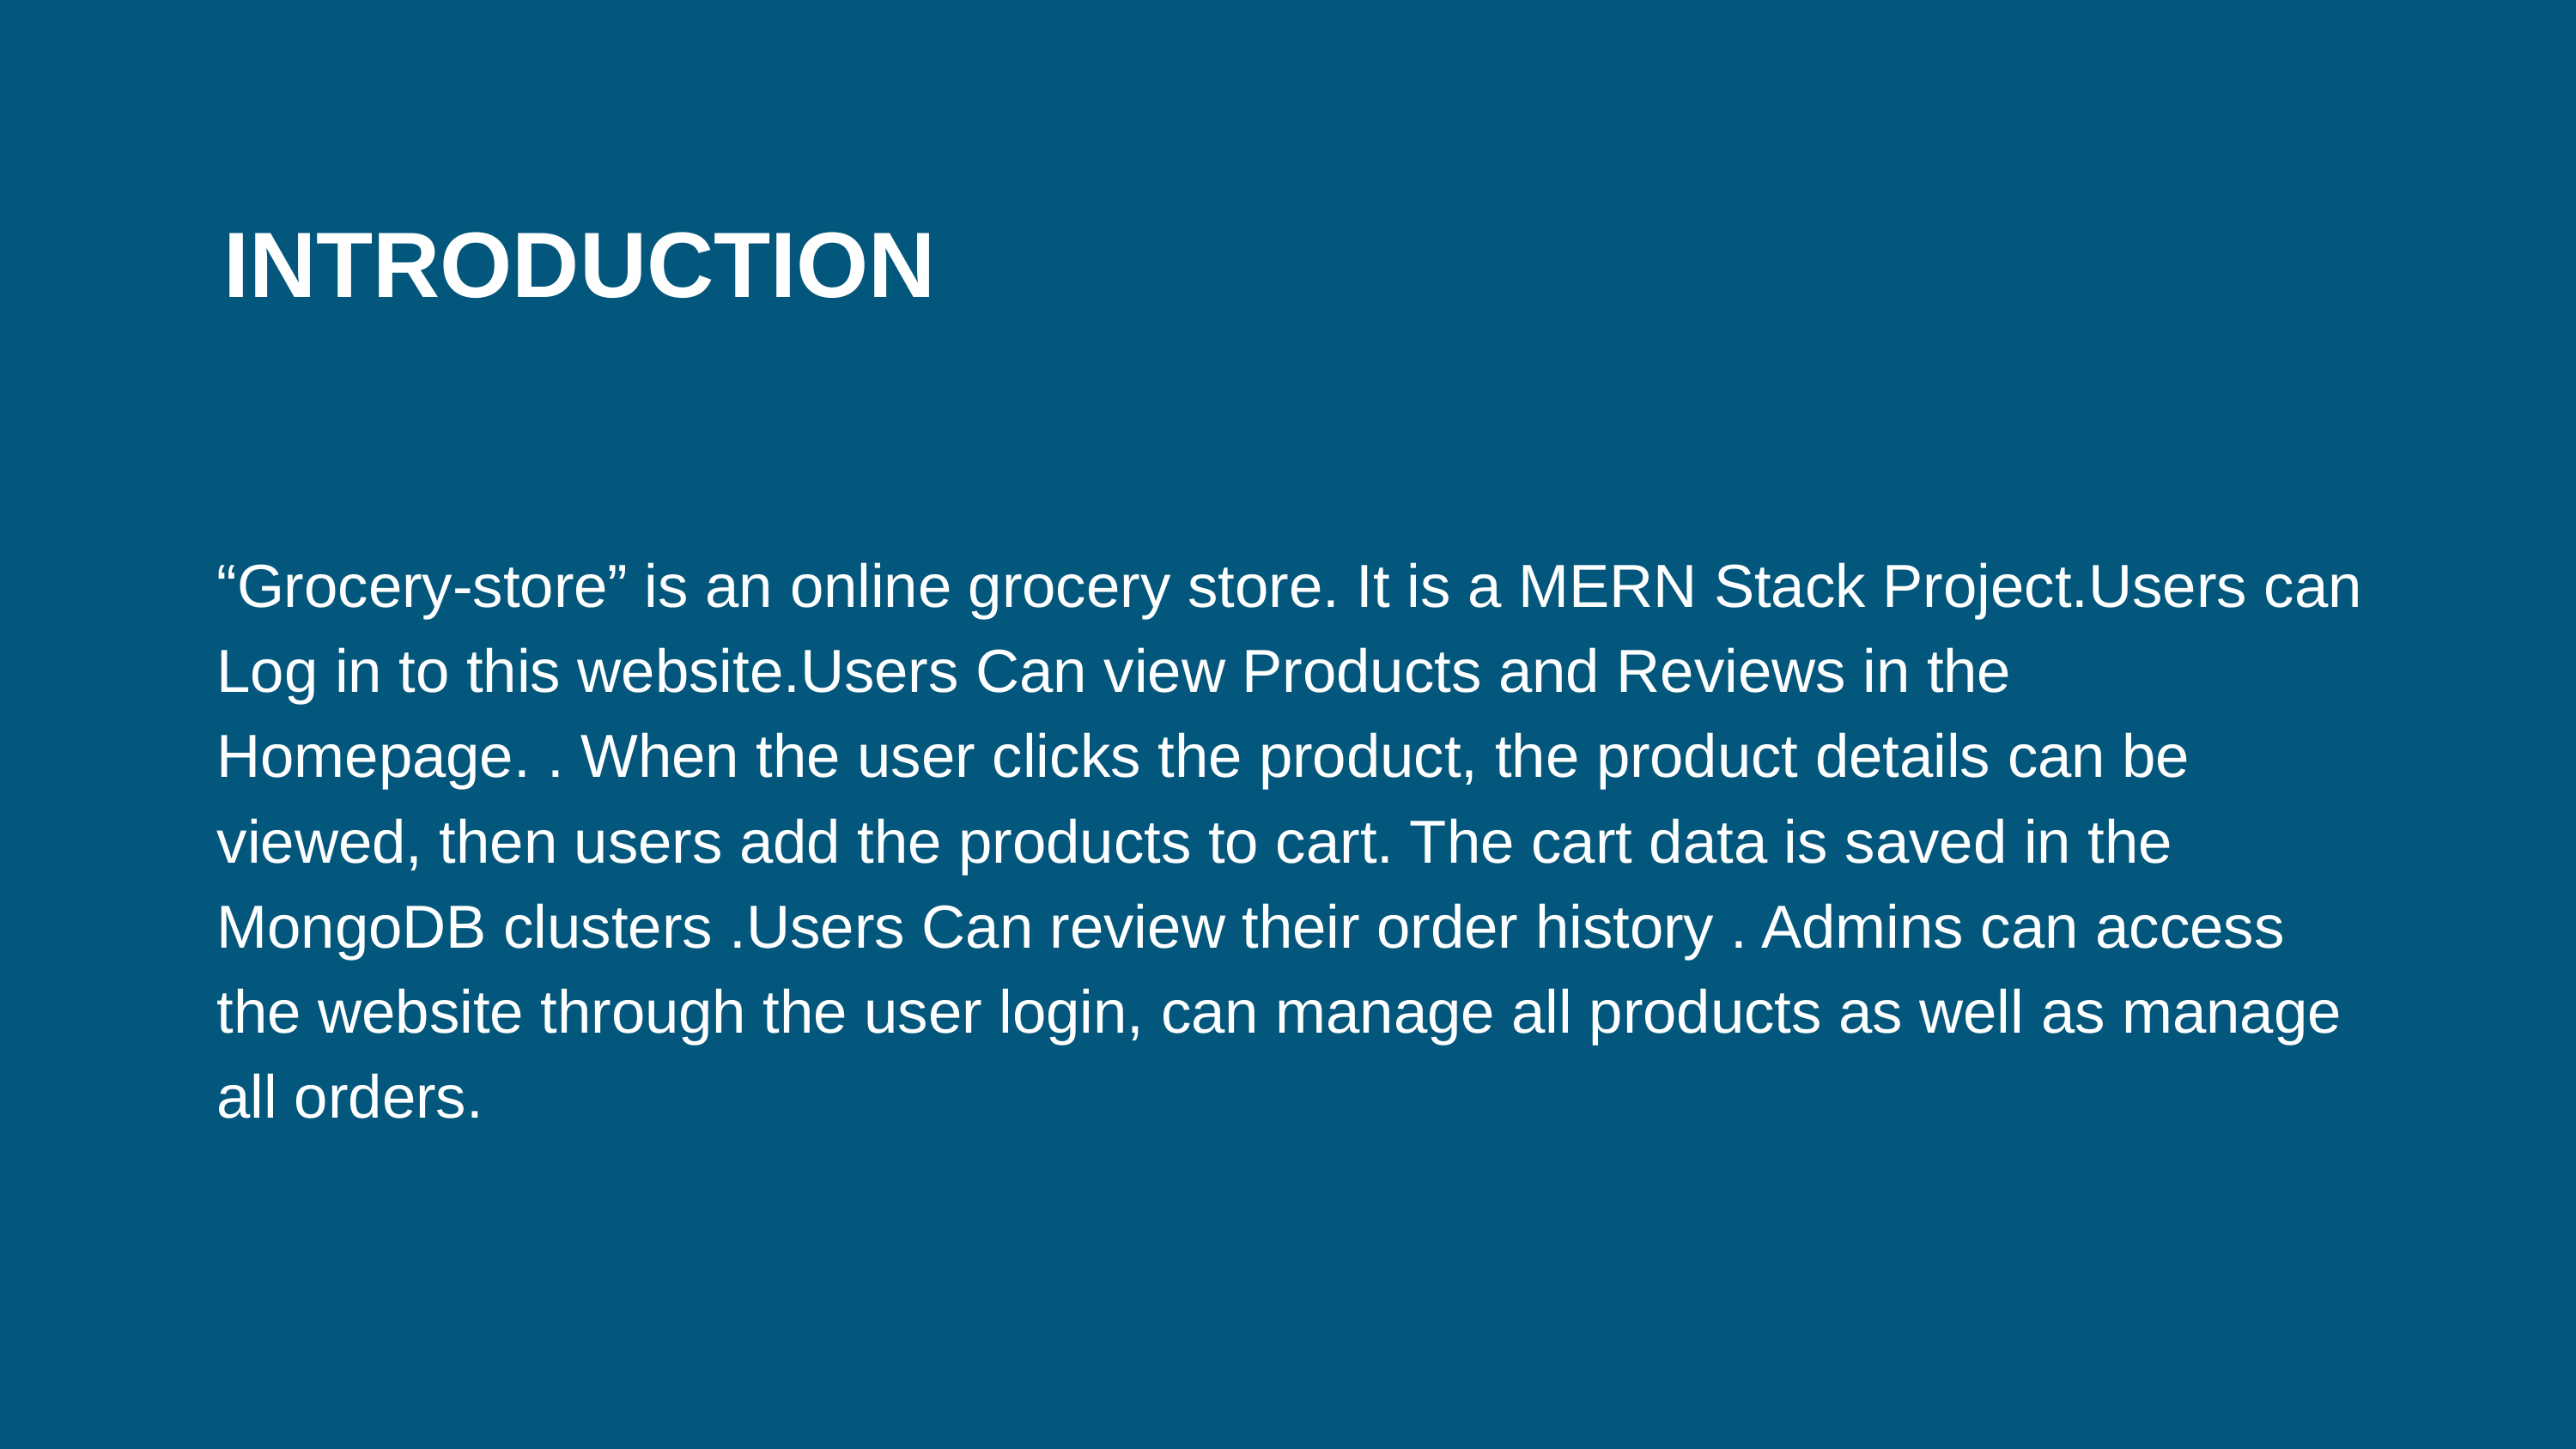

INTRODUCTION
“Grocery-store” is an online grocery store. It is a MERN Stack Project.Users can Log in to this website.Users Can view Products and Reviews in the  Homepage. . When the user clicks the product, the product details can be viewed, then users add the products to cart. The cart data is saved in the MongoDB clusters .Users Can review their order history . Admins can access  the website through the user login, can manage all products as well as manage all orders.